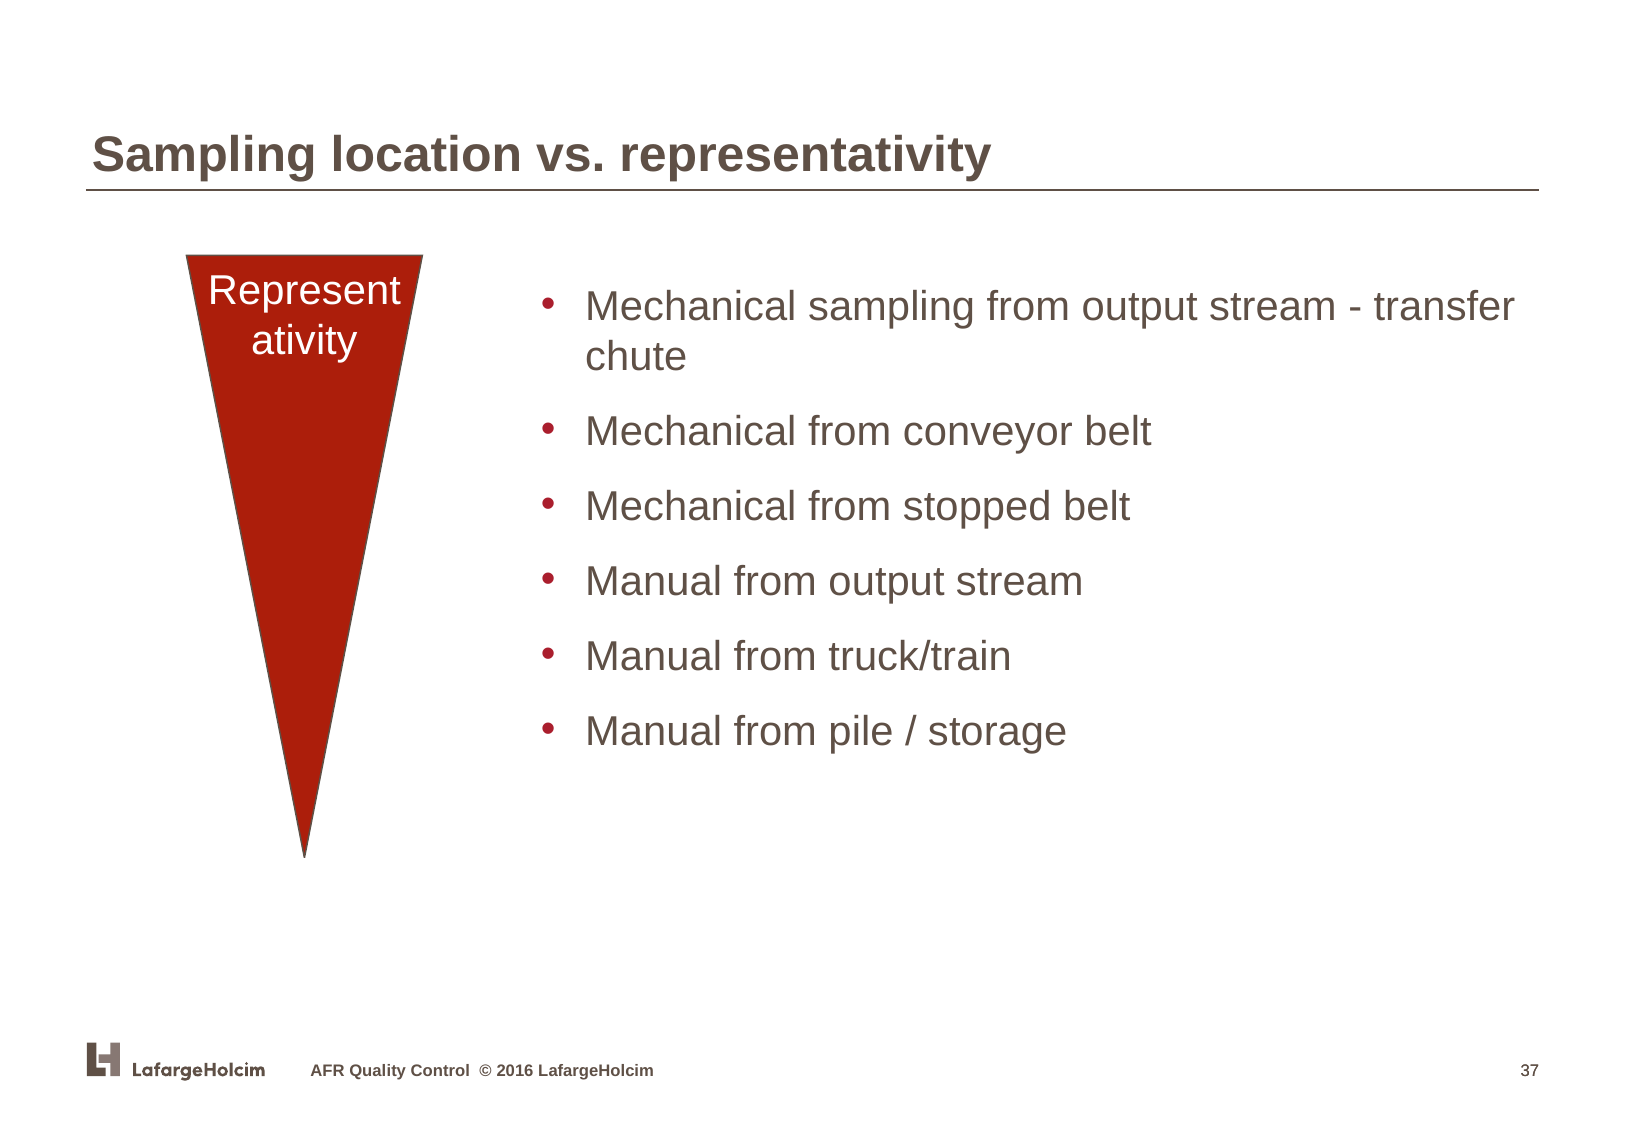

Sampling location vs. representativity

Representativity
Mechanical sampling from output stream - transfer chute
Mechanical from conveyor belt
Mechanical from stopped belt
Manual from output stream
Manual from truck/train
Manual from pile / storage

AFR Quality Control  © 2016 LafargeHolcim
37
37